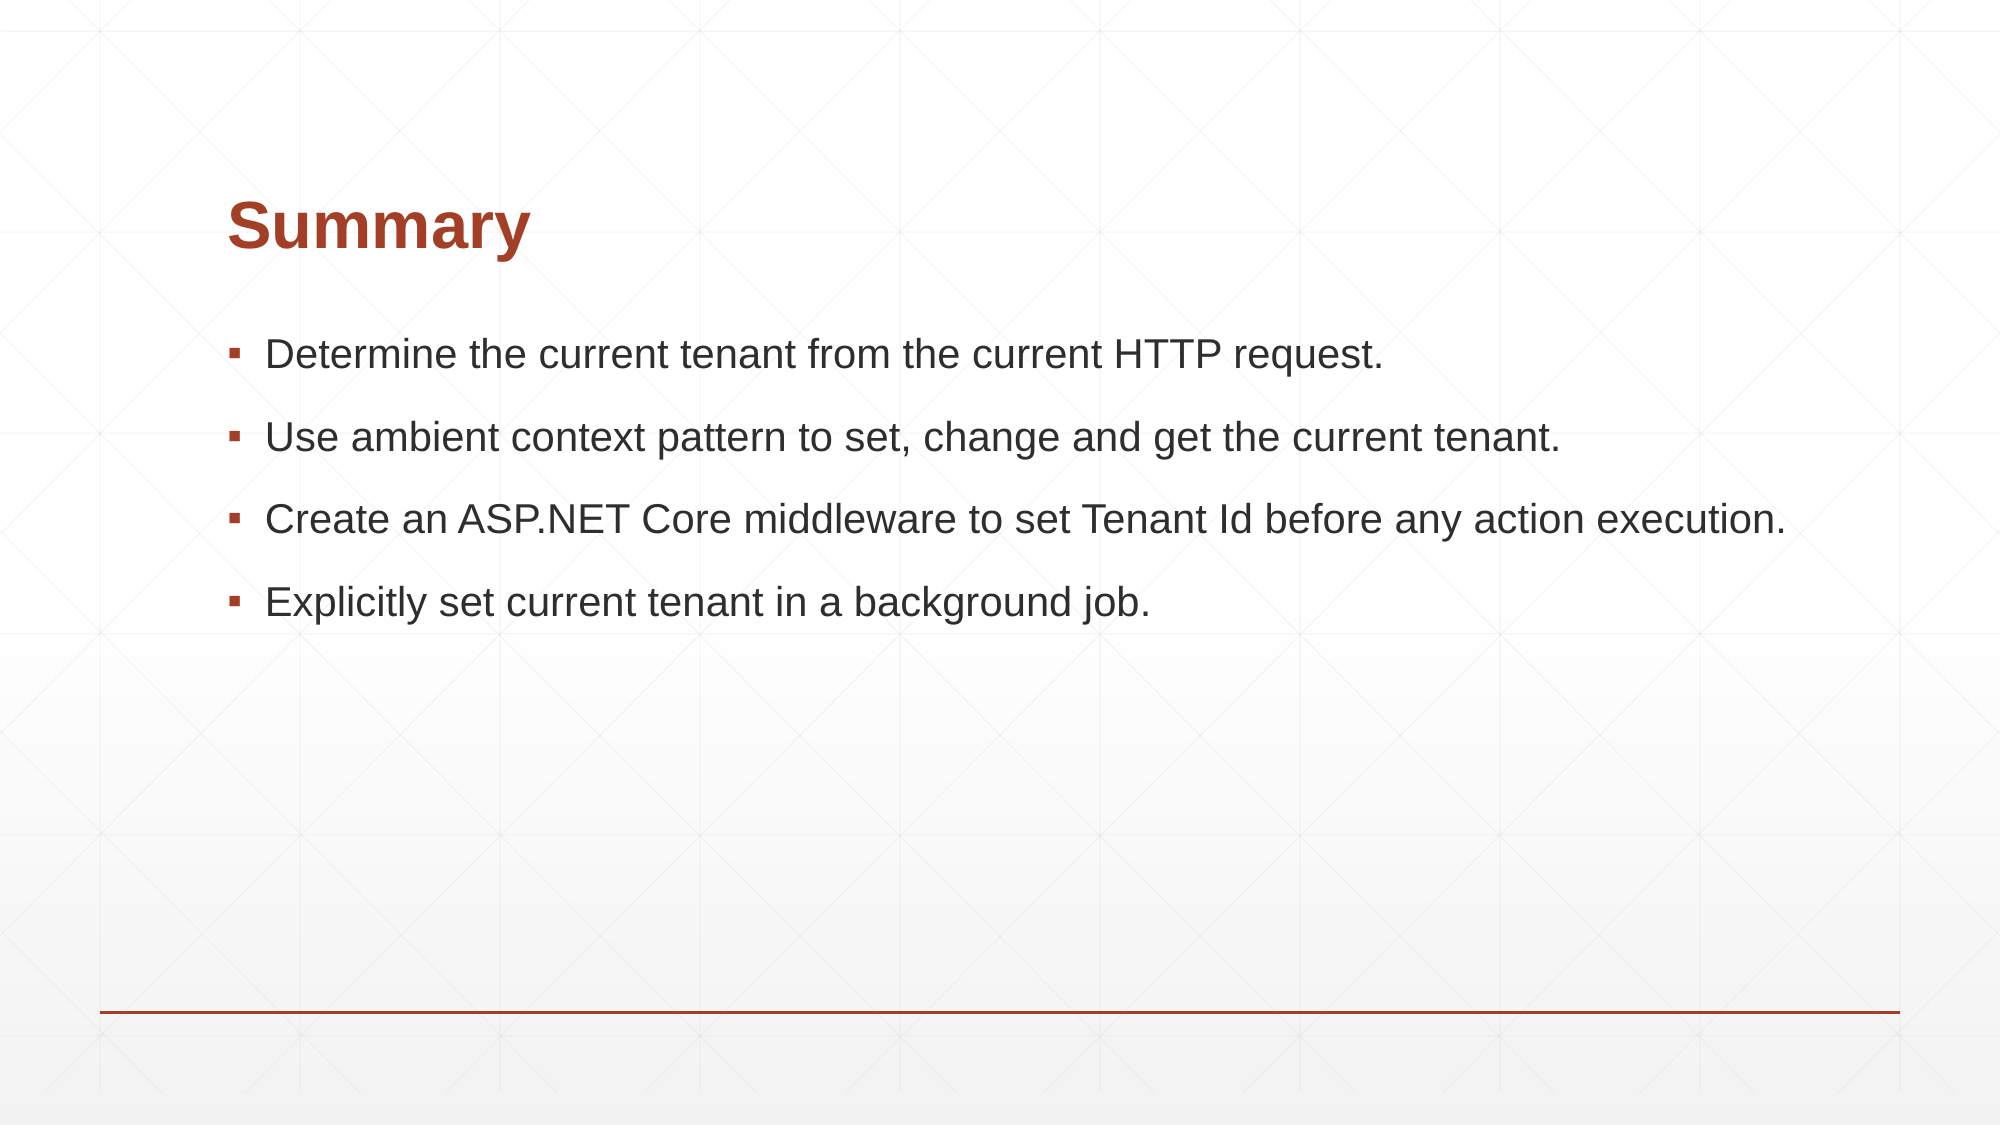

# Summary
Determine the current tenant from the current HTTP request.
Use ambient context pattern to set, change and get the current tenant.
Create an ASP.NET Core middleware to set Tenant Id before any action execution.
Explicitly set current tenant in a background job.